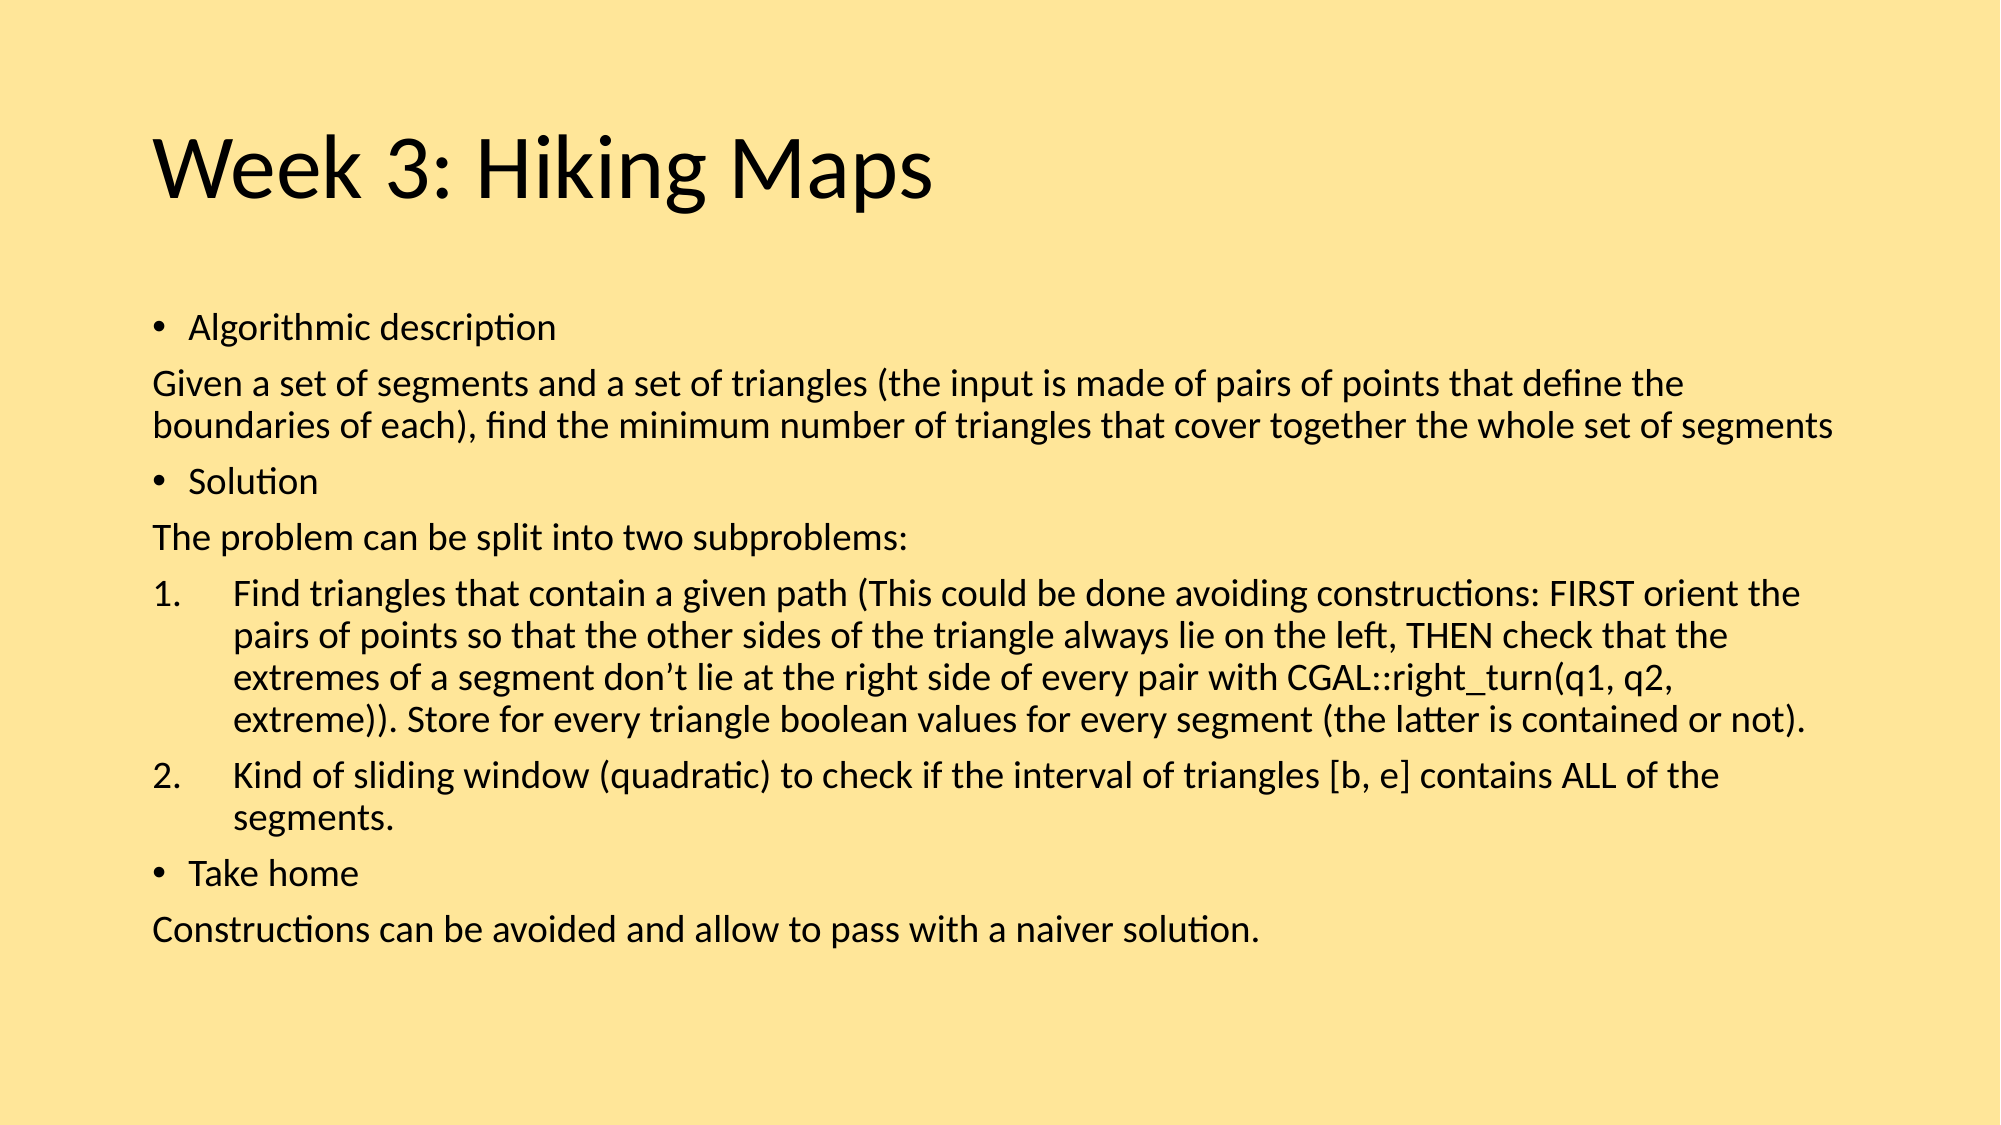

# Week 3: Hiking Maps
Algorithmic description
Given a set of segments and a set of triangles (the input is made of pairs of points that define the boundaries of each), find the minimum number of triangles that cover together the whole set of segments
Solution
The problem can be split into two subproblems:
Find triangles that contain a given path (This could be done avoiding constructions: FIRST orient the pairs of points so that the other sides of the triangle always lie on the left, THEN check that the extremes of a segment don’t lie at the right side of every pair with CGAL::right_turn(q1, q2, extreme)). Store for every triangle boolean values for every segment (the latter is contained or not).
Kind of sliding window (quadratic) to check if the interval of triangles [b, e] contains ALL of the segments.
Take home
Constructions can be avoided and allow to pass with a naiver solution.